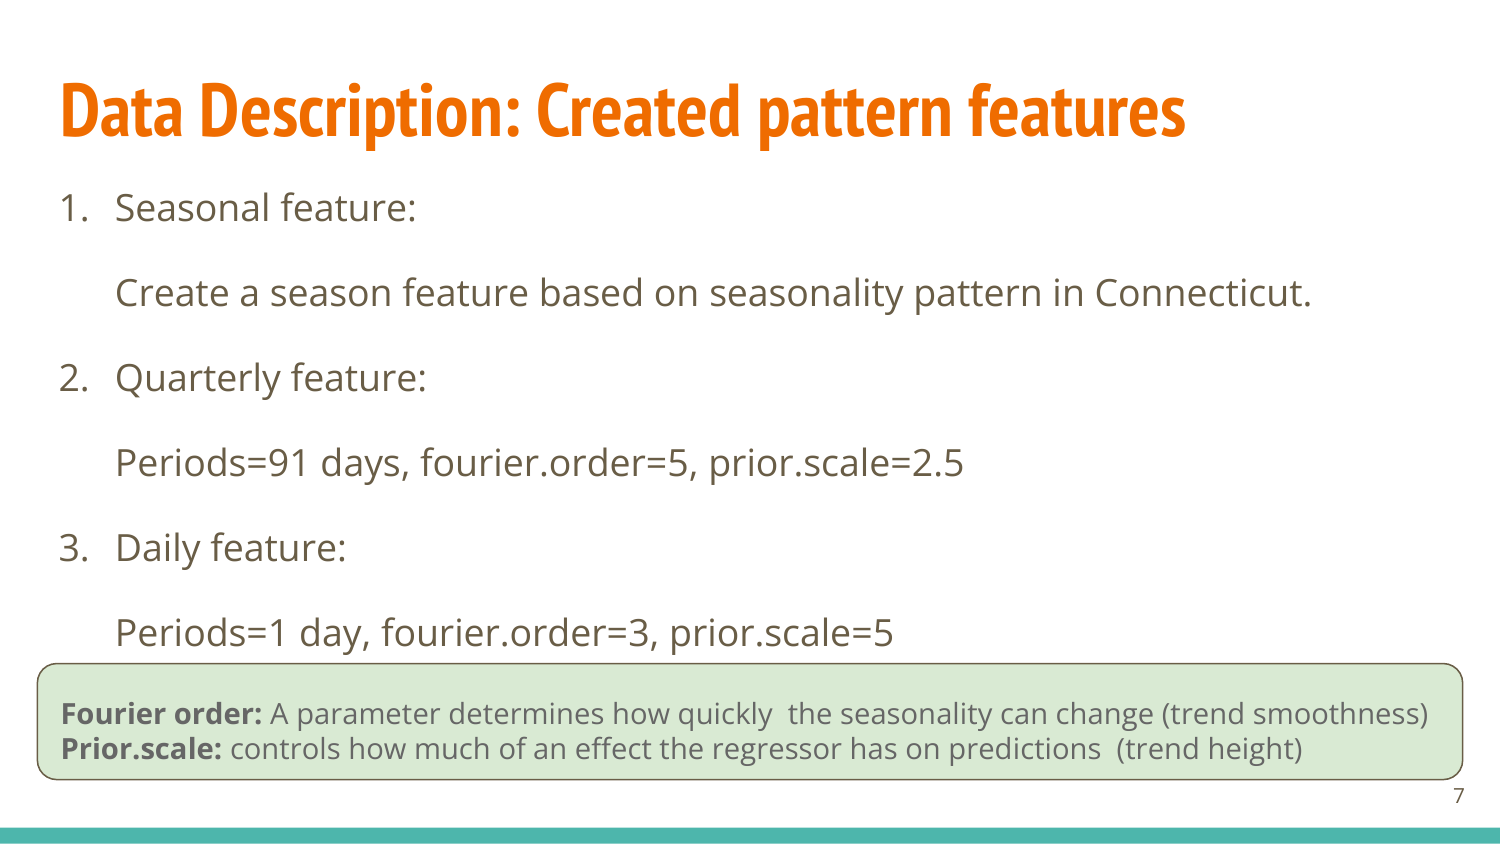

# Data Description: Created pattern features
Seasonal feature:
Create a season feature based on seasonality pattern in Connecticut.
Quarterly feature:
Periods=91 days, fourier.order=5, prior.scale=2.5
Daily feature:
Periods=1 day, fourier.order=3, prior.scale=5

Fourier order: A parameter determines how quickly  the seasonality can change (trend smoothness)
Prior.scale: controls how much of an effect the regressor has on predictions  (trend height)
7